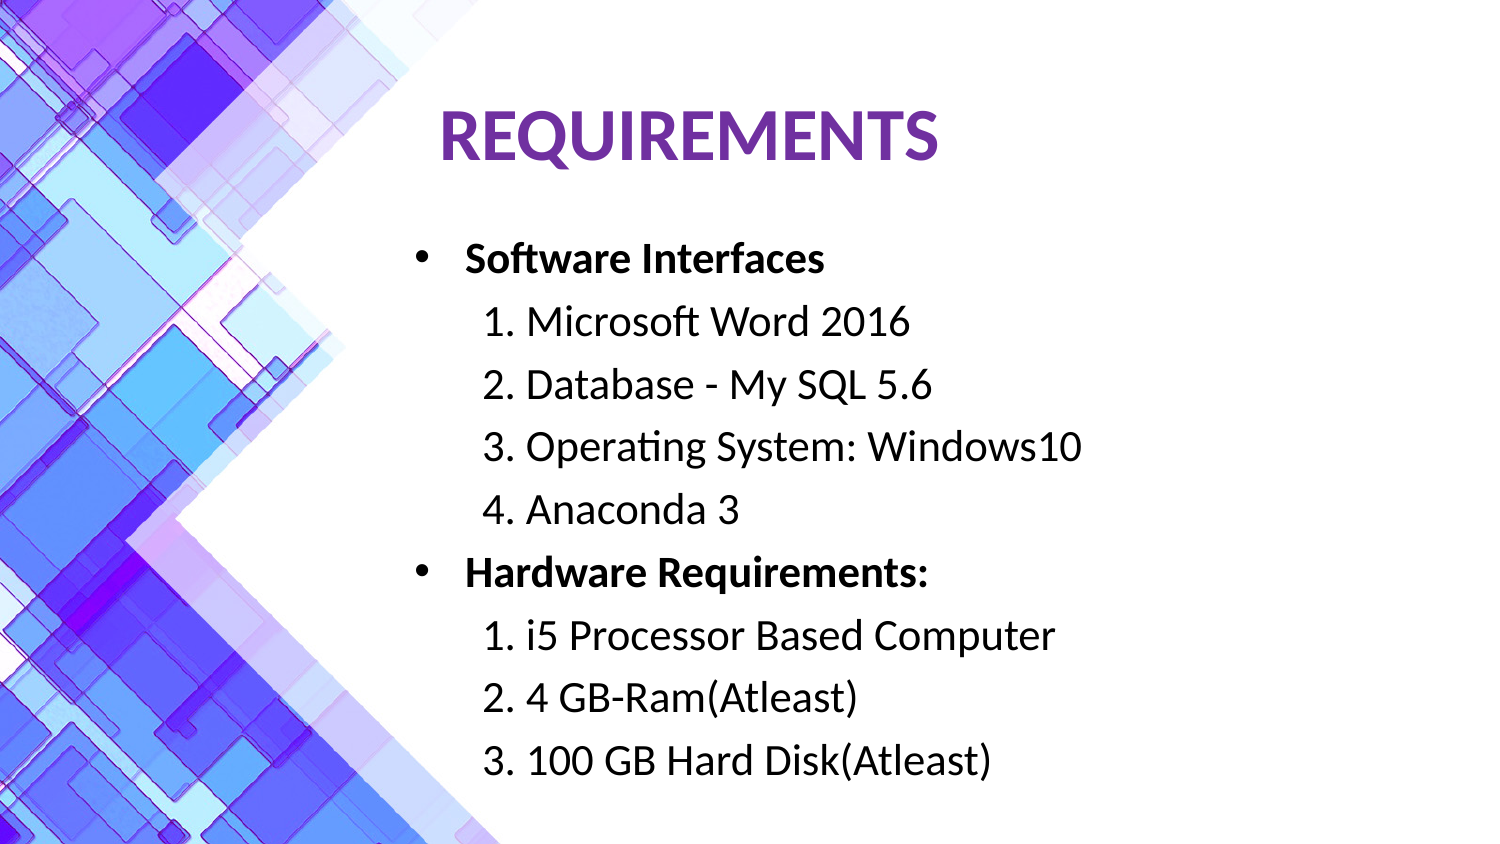

# REQUIREMENTS
Software Interfaces
1. Microsoft Word 2016
2. Database - My SQL 5.6
3. Operating System: Windows10
4. Anaconda 3
Hardware Requirements:
1. i5 Processor Based Computer
2. 4 GB-Ram(Atleast)
3. 100 GB Hard Disk(Atleast)